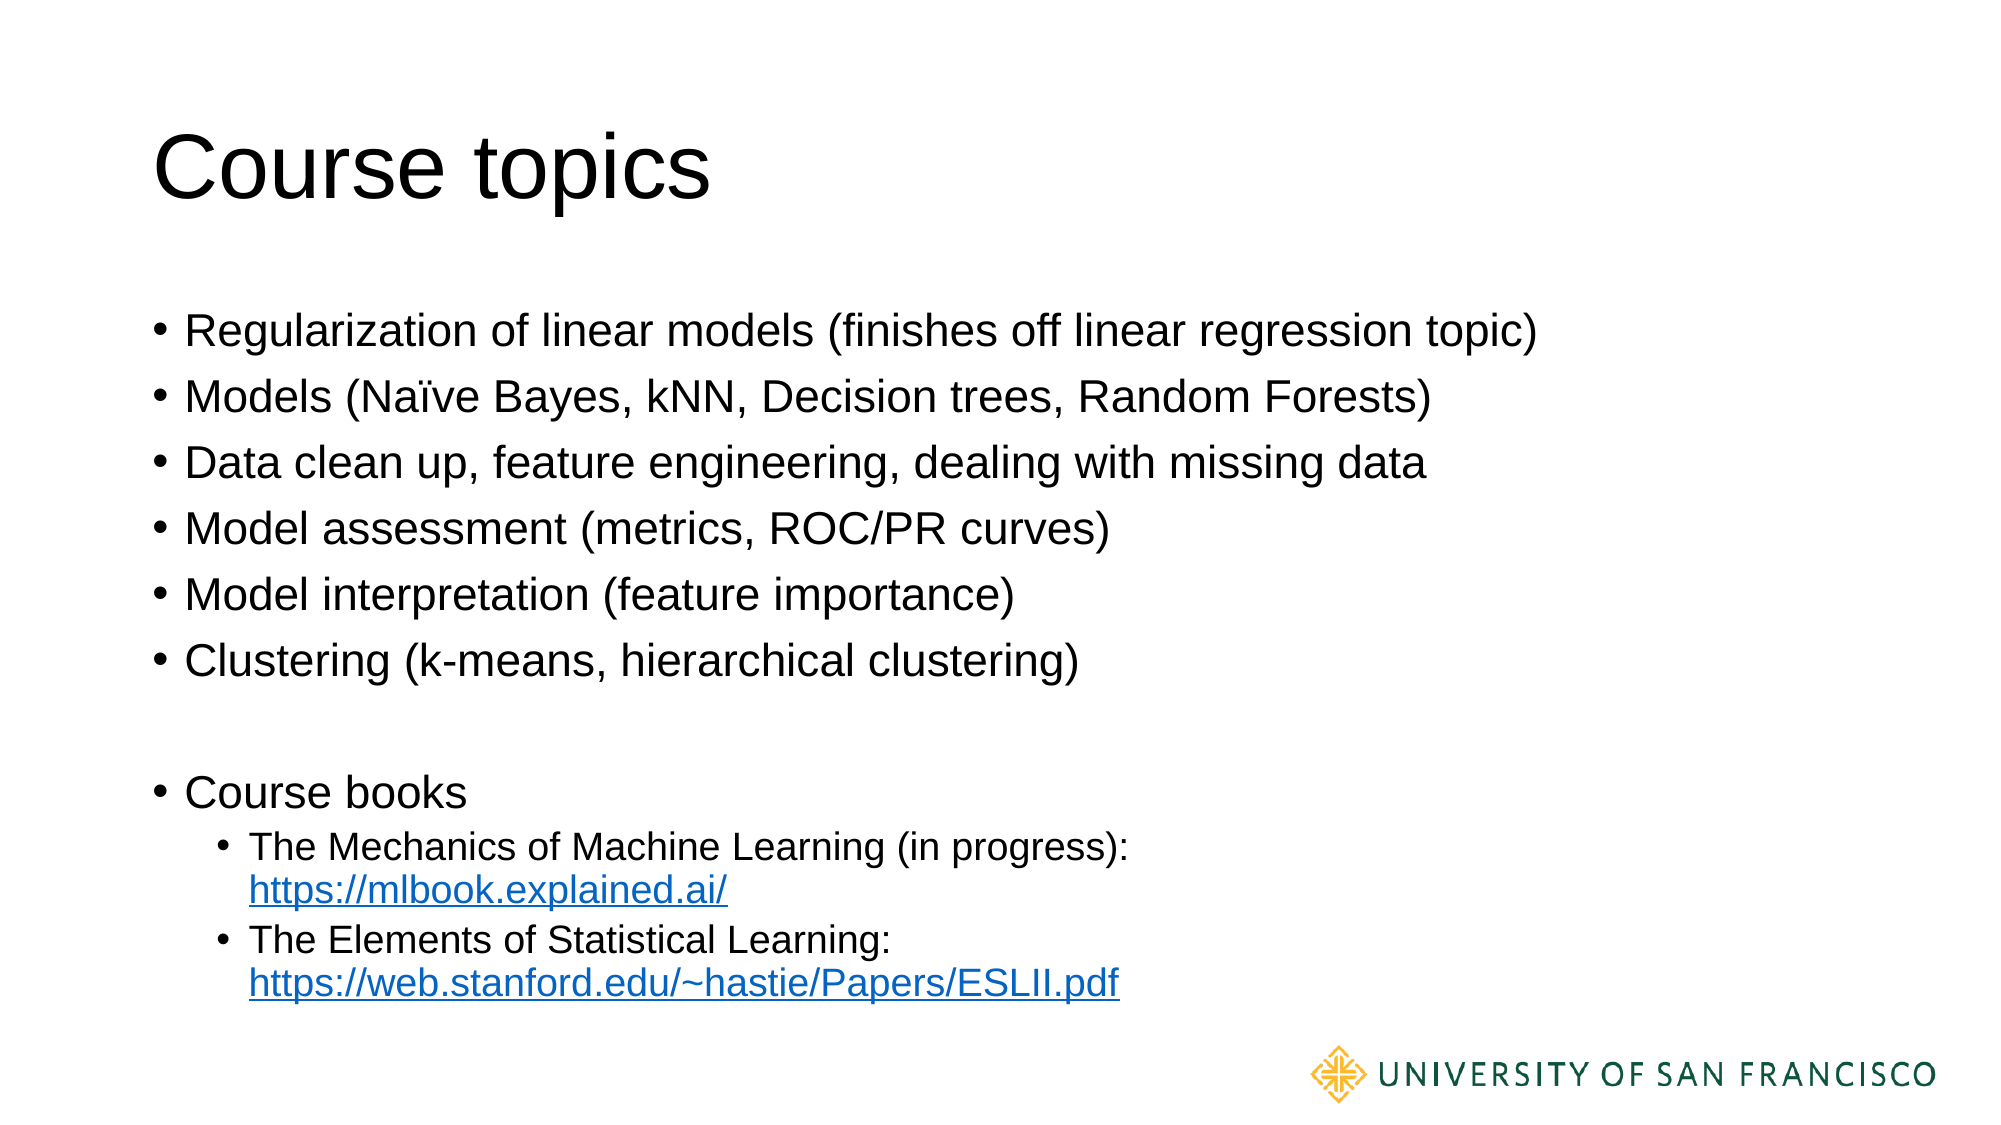

# Course topics
Regularization of linear models (finishes off linear regression topic)
Models (Naïve Bayes, kNN, Decision trees, Random Forests)
Data clean up, feature engineering, dealing with missing data
Model assessment (metrics, ROC/PR curves)
Model interpretation (feature importance)
Clustering (k-means, hierarchical clustering)

Course books
The Mechanics of Machine Learning (in progress):
https://mlbook.explained.ai/
The Elements of Statistical Learning:
https://web.stanford.edu/~hastie/Papers/ESLII.pdf